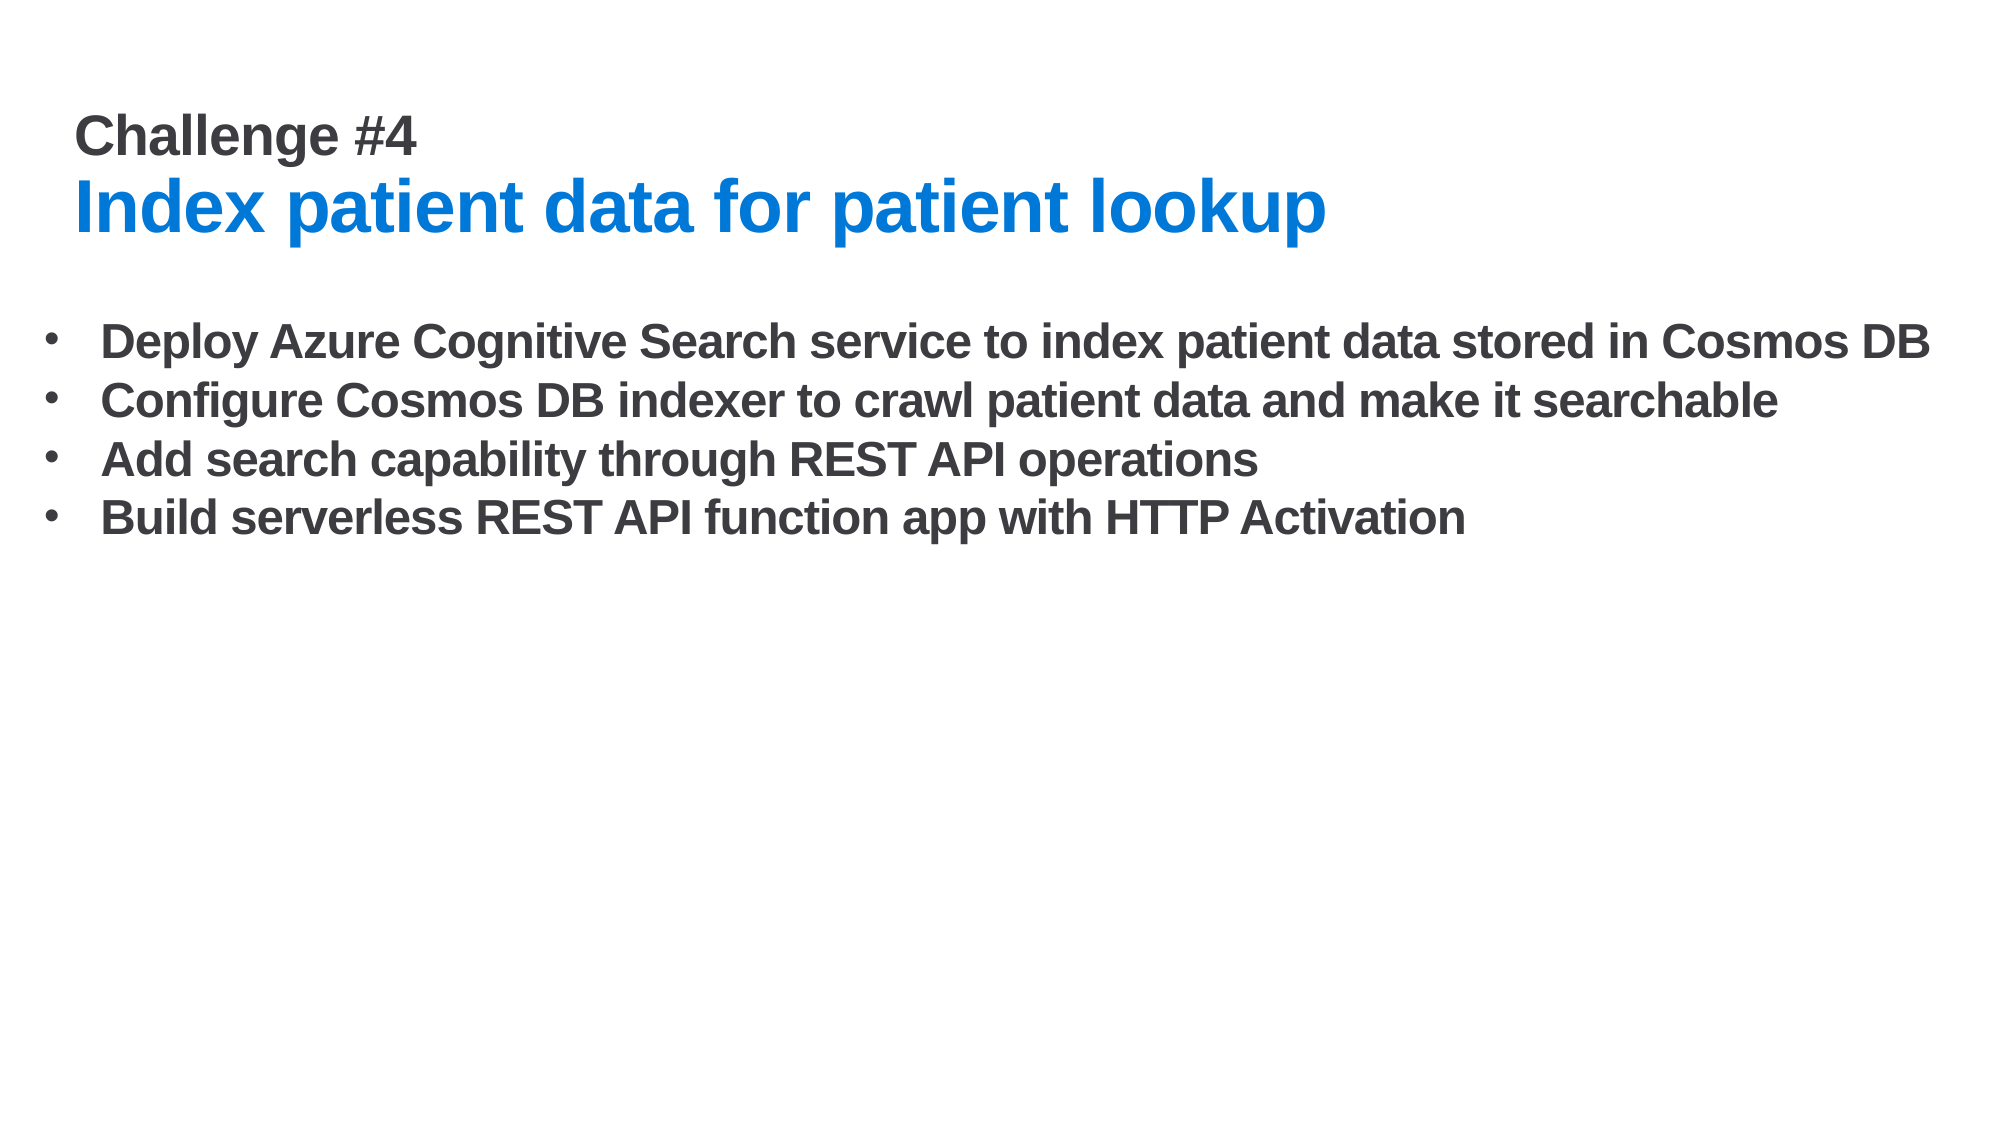

# Challenge #4 Index patient data for patient lookup
Deploy Azure Cognitive Search service to index patient data stored in Cosmos DB
Configure Cosmos DB indexer to crawl patient data and make it searchable
Add search capability through REST API operations
Build serverless REST API function app with HTTP Activation